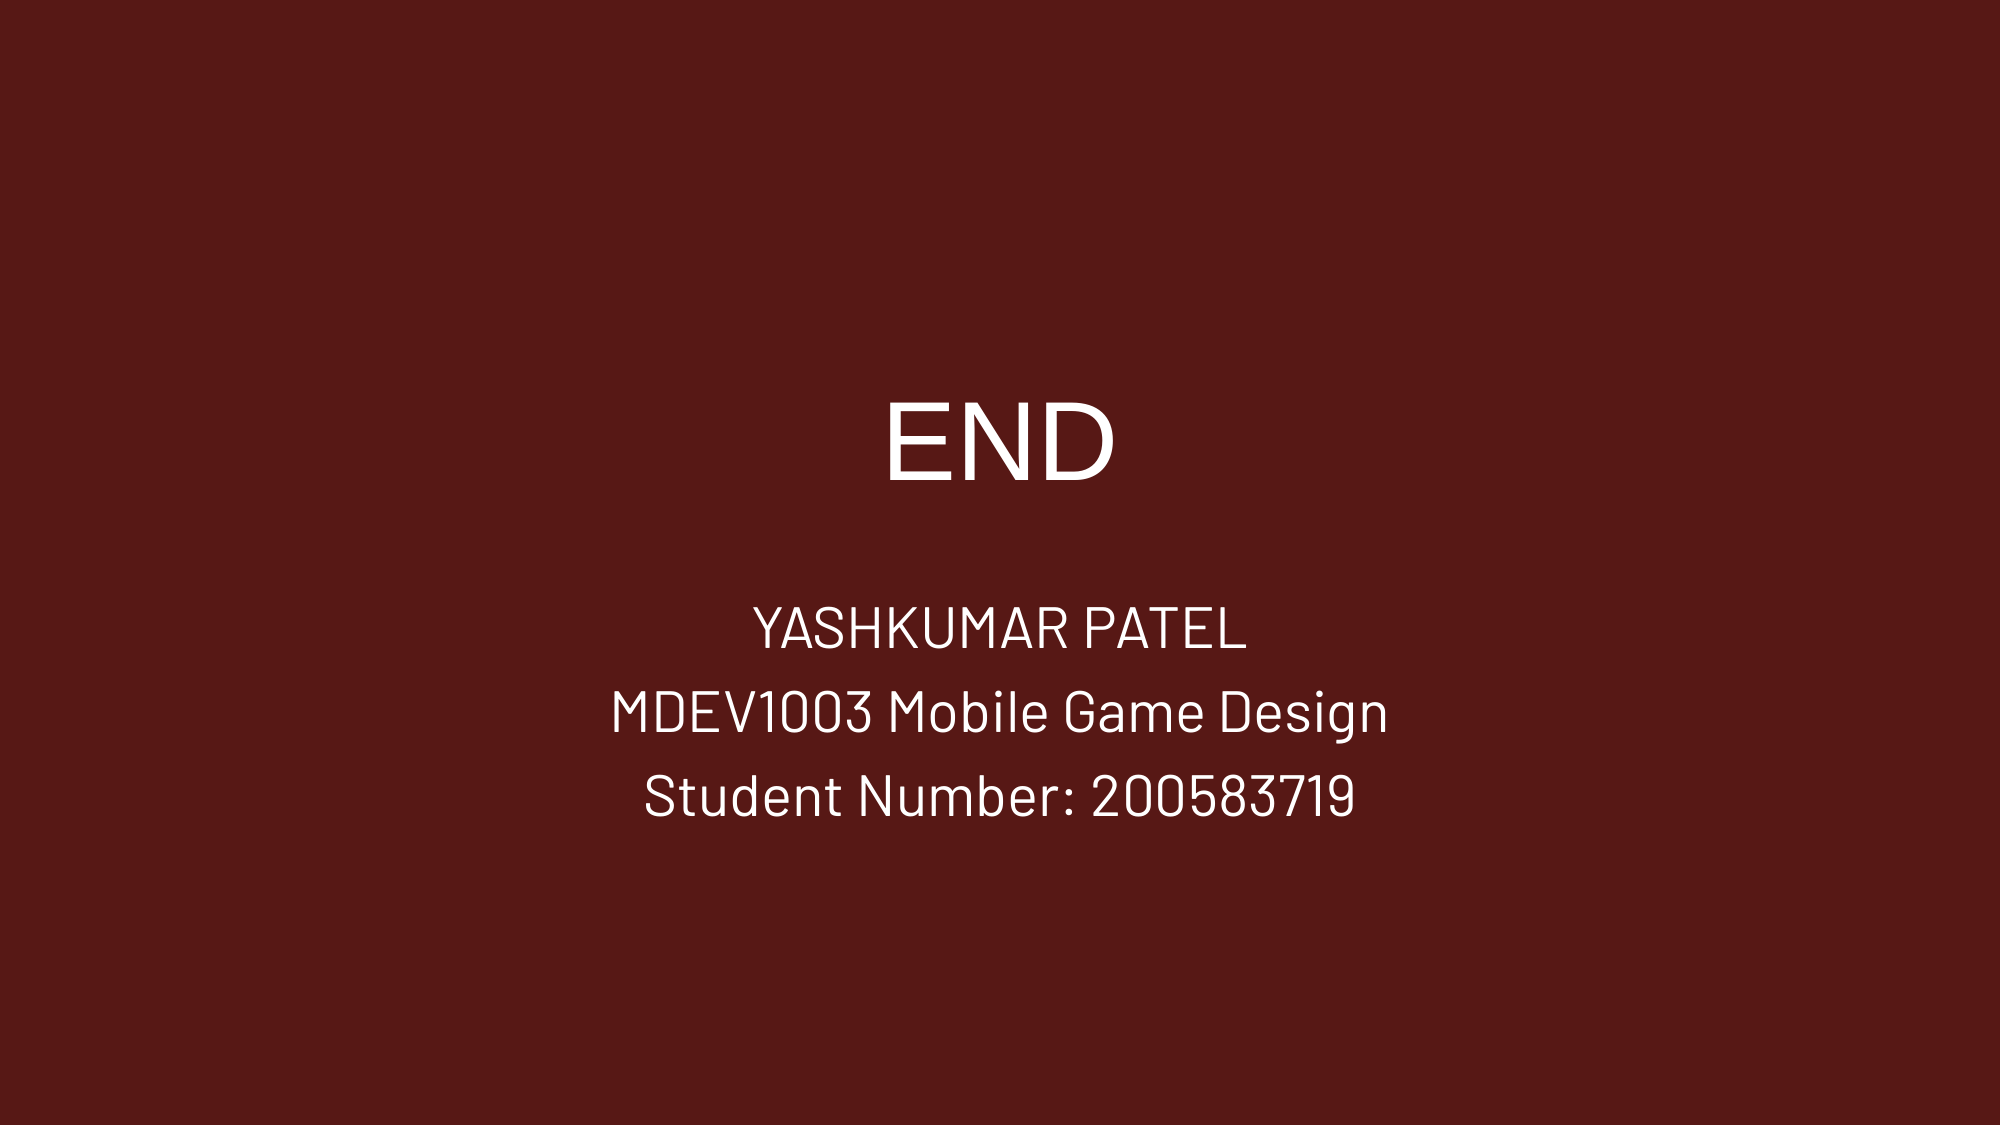

# END
YASHKUMAR PATEL
MDEV1003 Mobile Game Design
Student Number: 200583719